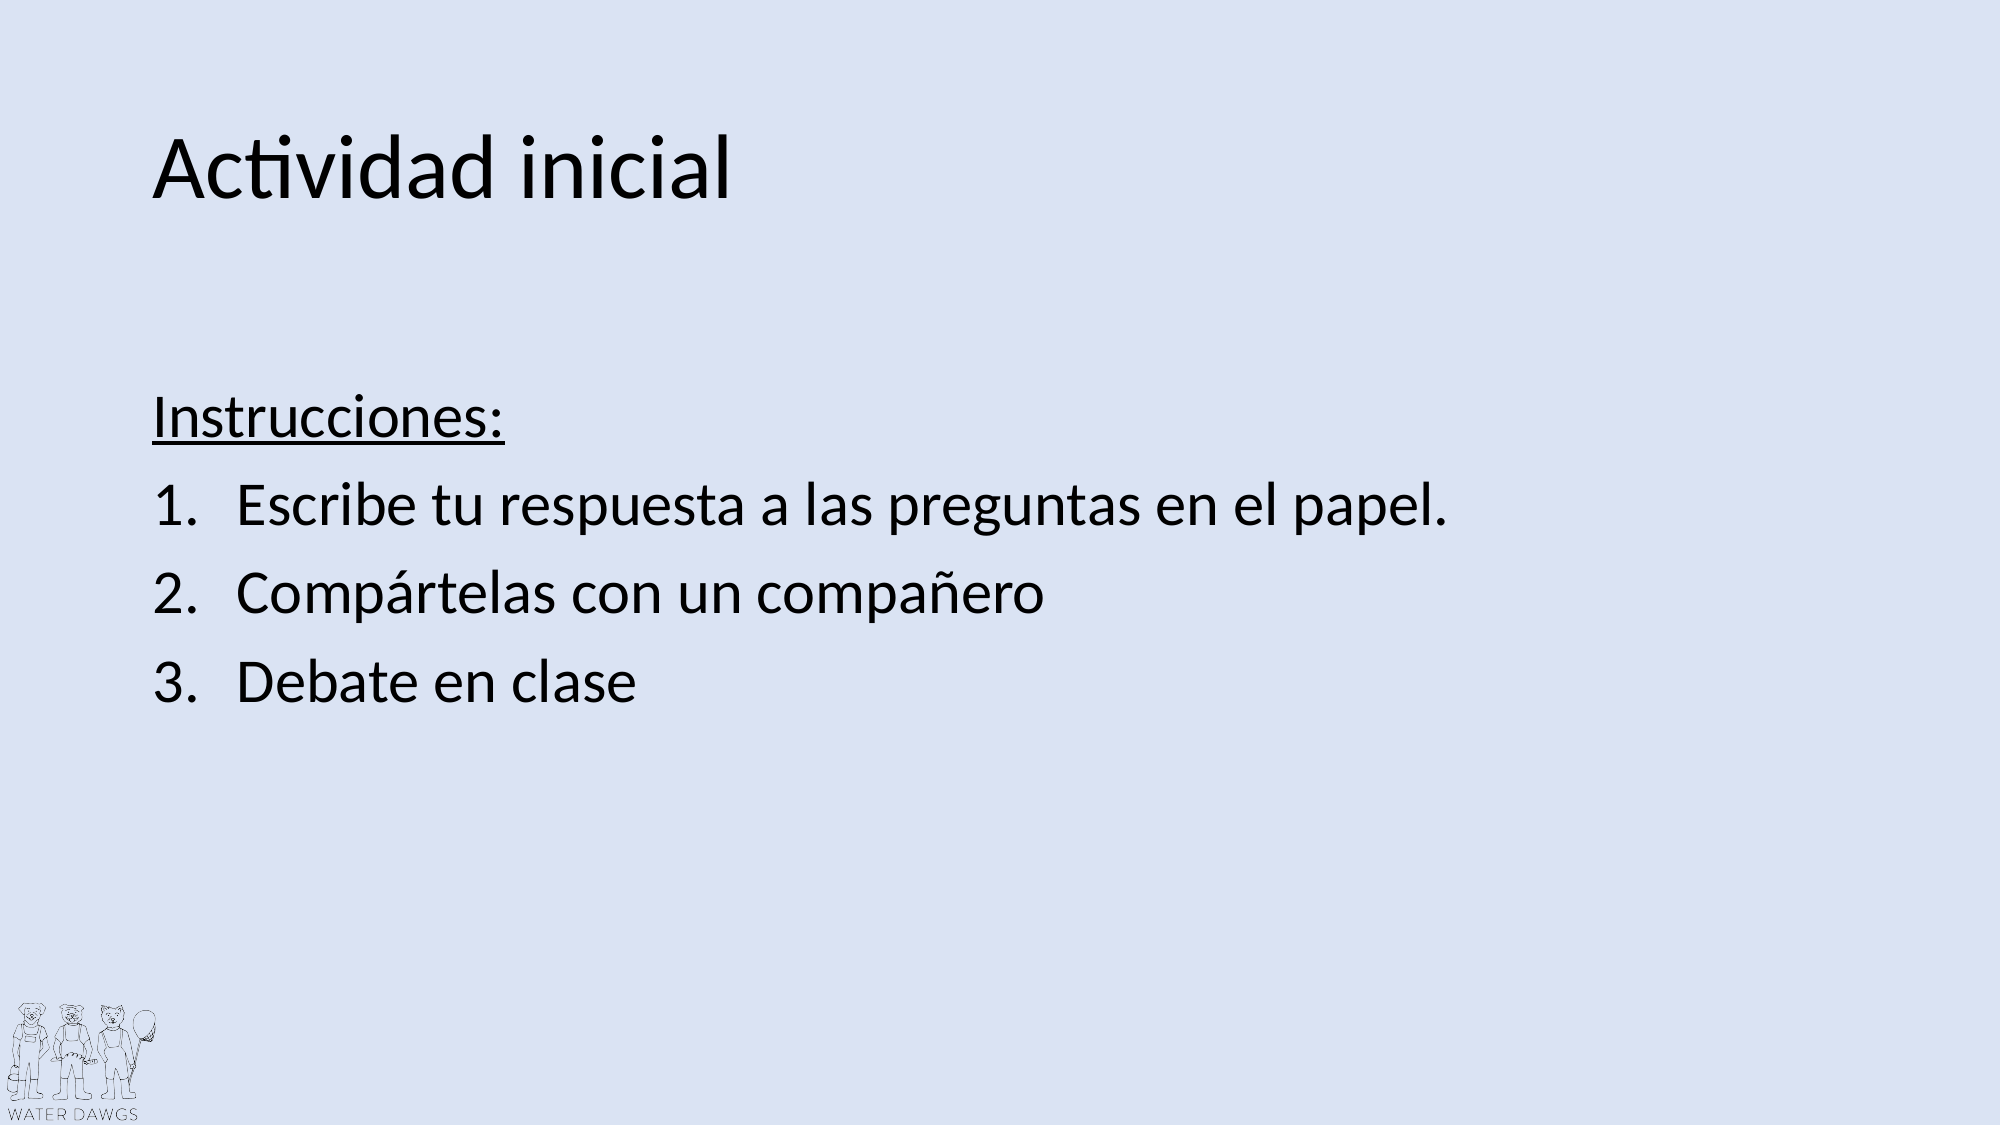

# Actividad inicial
Instrucciones:
Escribe tu respuesta a las preguntas en el papel.
Compártelas con un compañero
Debate en clase